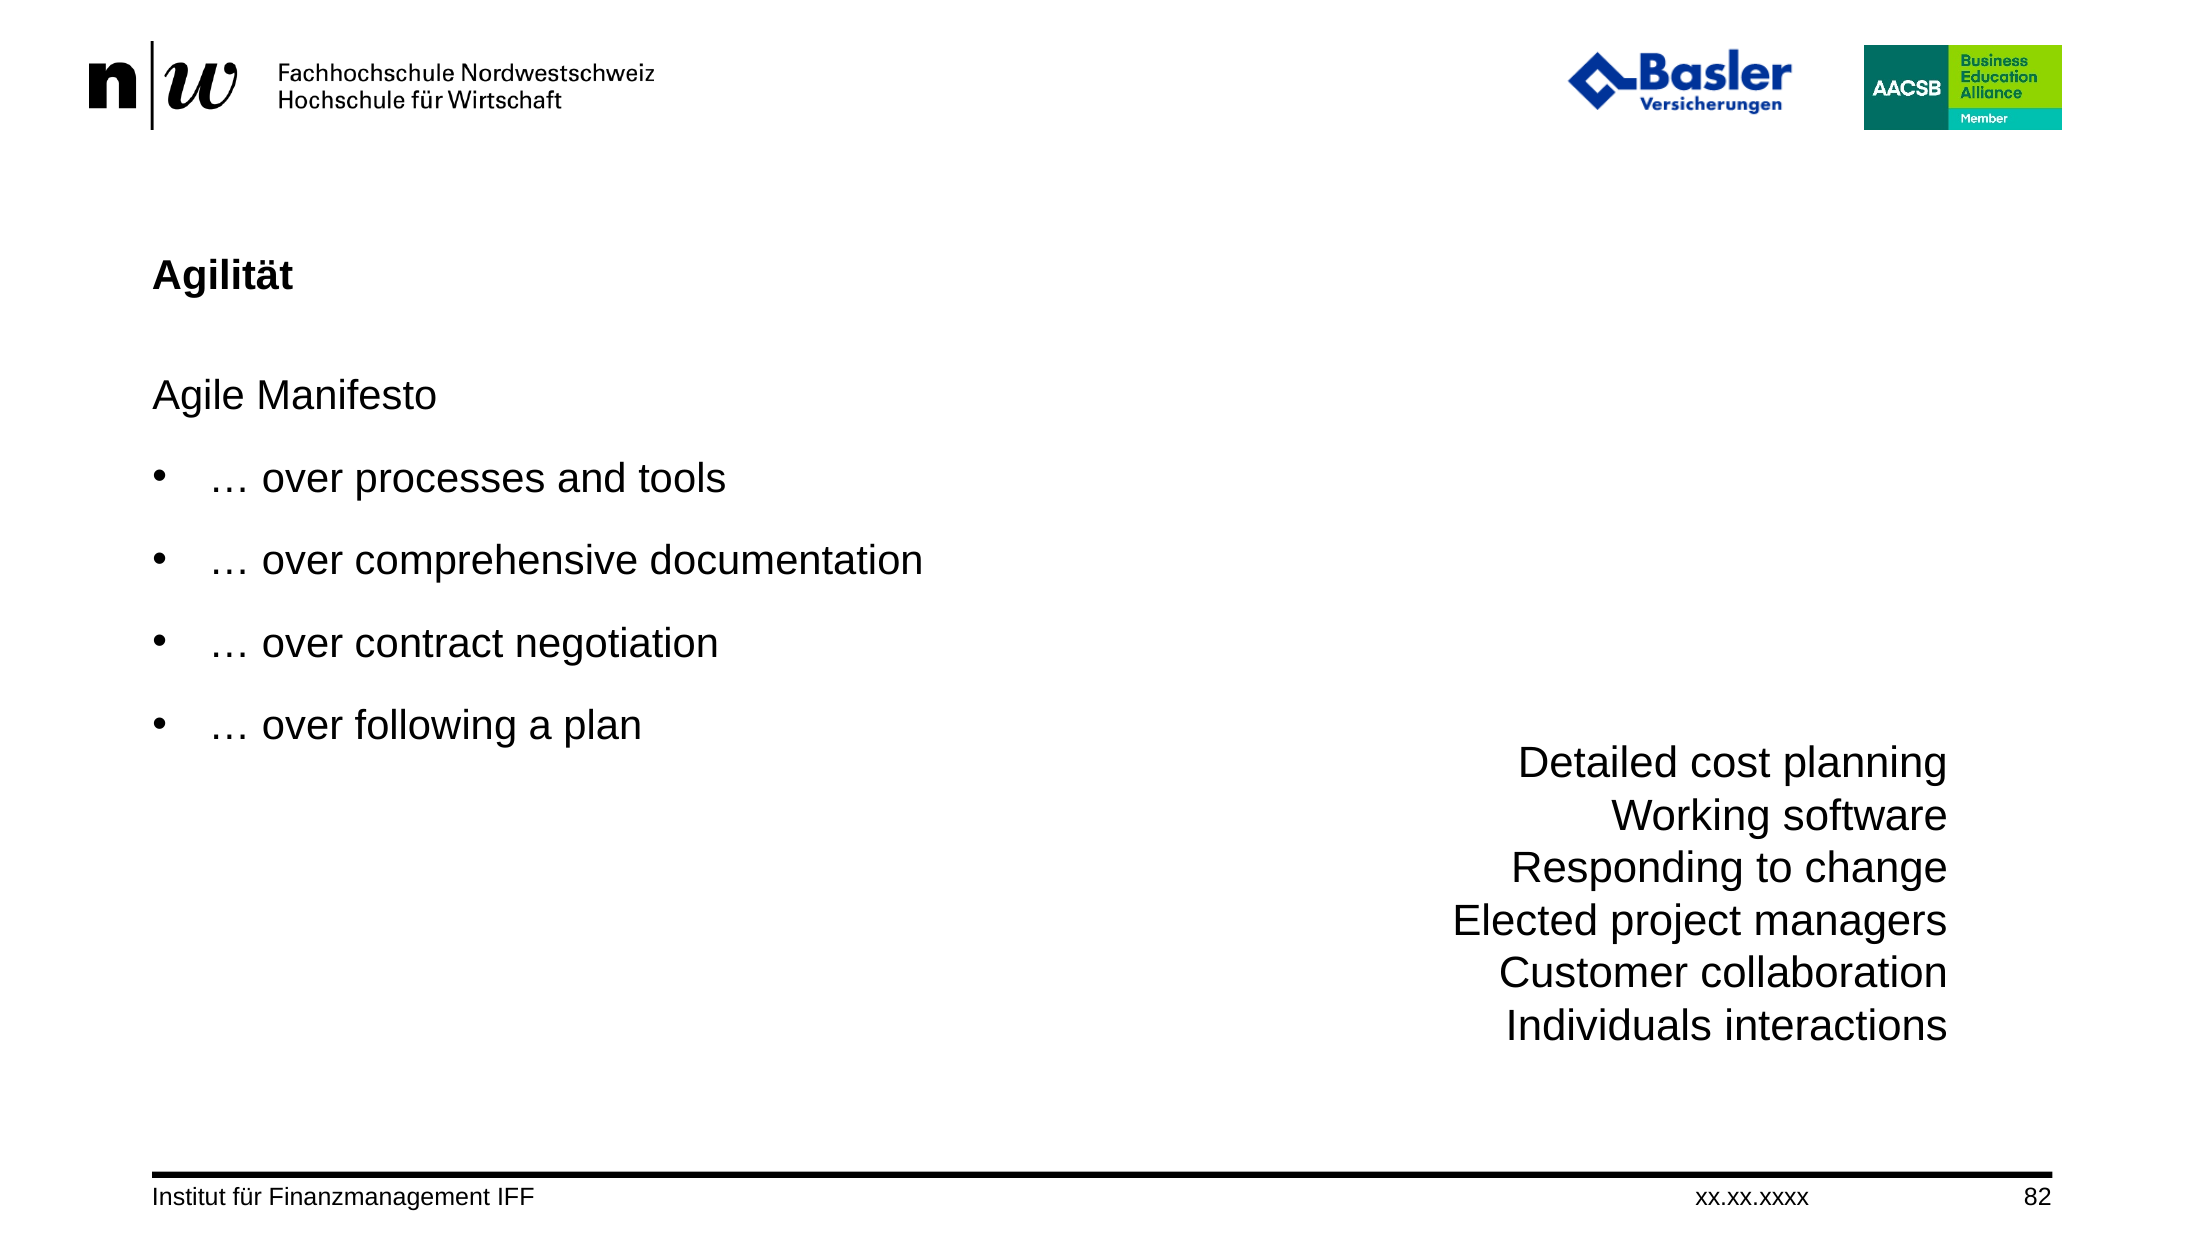

# Agilität
Agile Manifesto
… over processes and tools
… over comprehensive documentation
… over contract negotiation
… over following a plan
Detailed cost planning
Working software
Responding to change
Elected project managers
Customer collaboration
Individuals interactions
Institut für Finanzmanagement IFF
xx.xx.xxxx
82